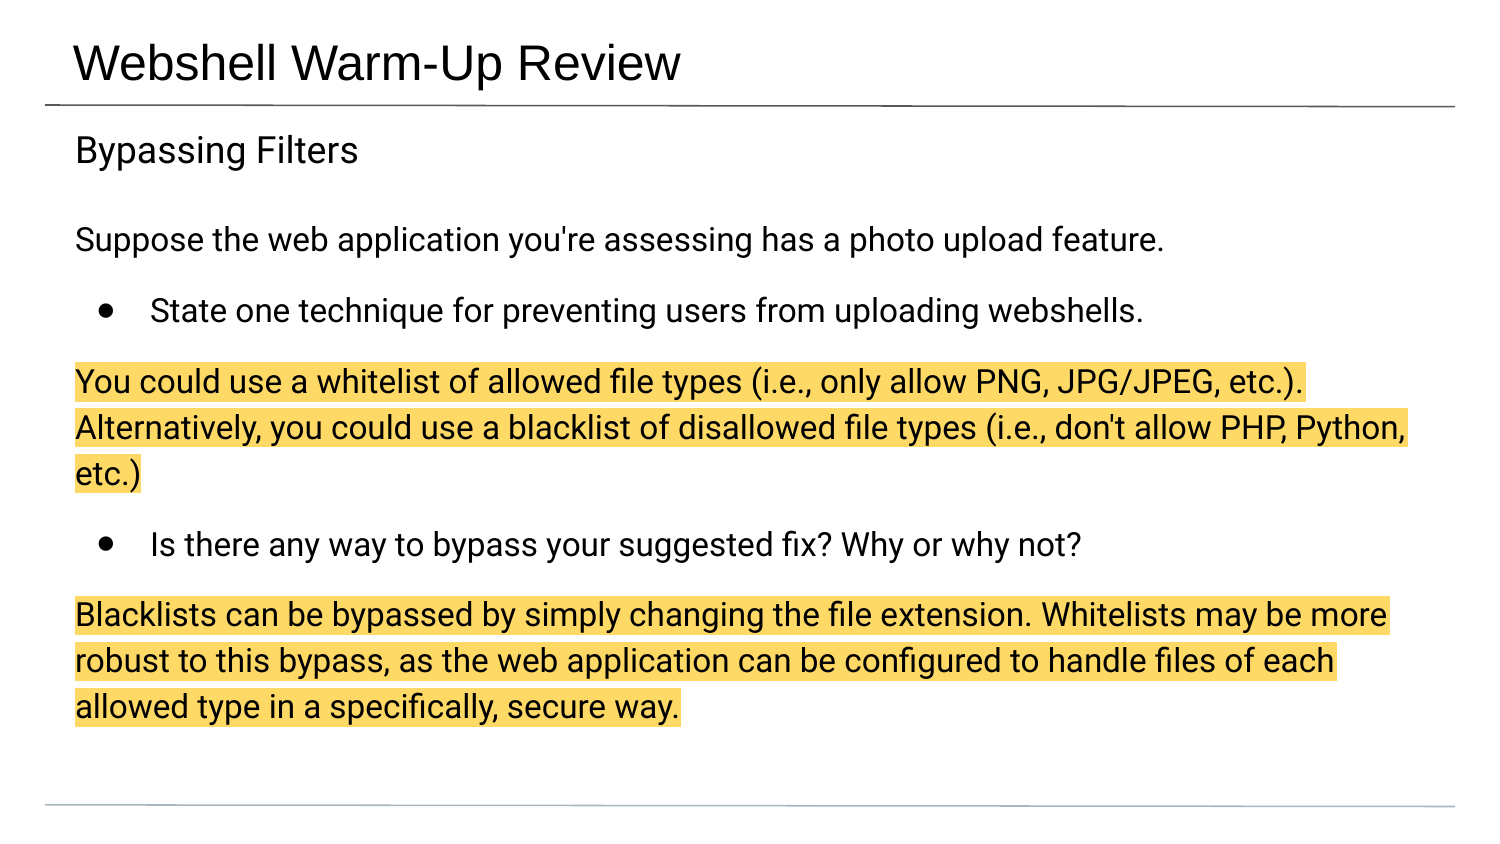

# Webshell Warm-Up Review
Bypassing Filters
Suppose the web application you're assessing has a photo upload feature.
State one technique for preventing users from uploading webshells.
You could use a whitelist of allowed file types (i.e., only allow PNG, JPG/JPEG, etc.). Alternatively, you could use a blacklist of disallowed file types (i.e., don't allow PHP, Python, etc.)
Is there any way to bypass your suggested fix? Why or why not?
Blacklists can be bypassed by simply changing the file extension. Whitelists may be more robust to this bypass, as the web application can be configured to handle files of each allowed type in a specifically, secure way.